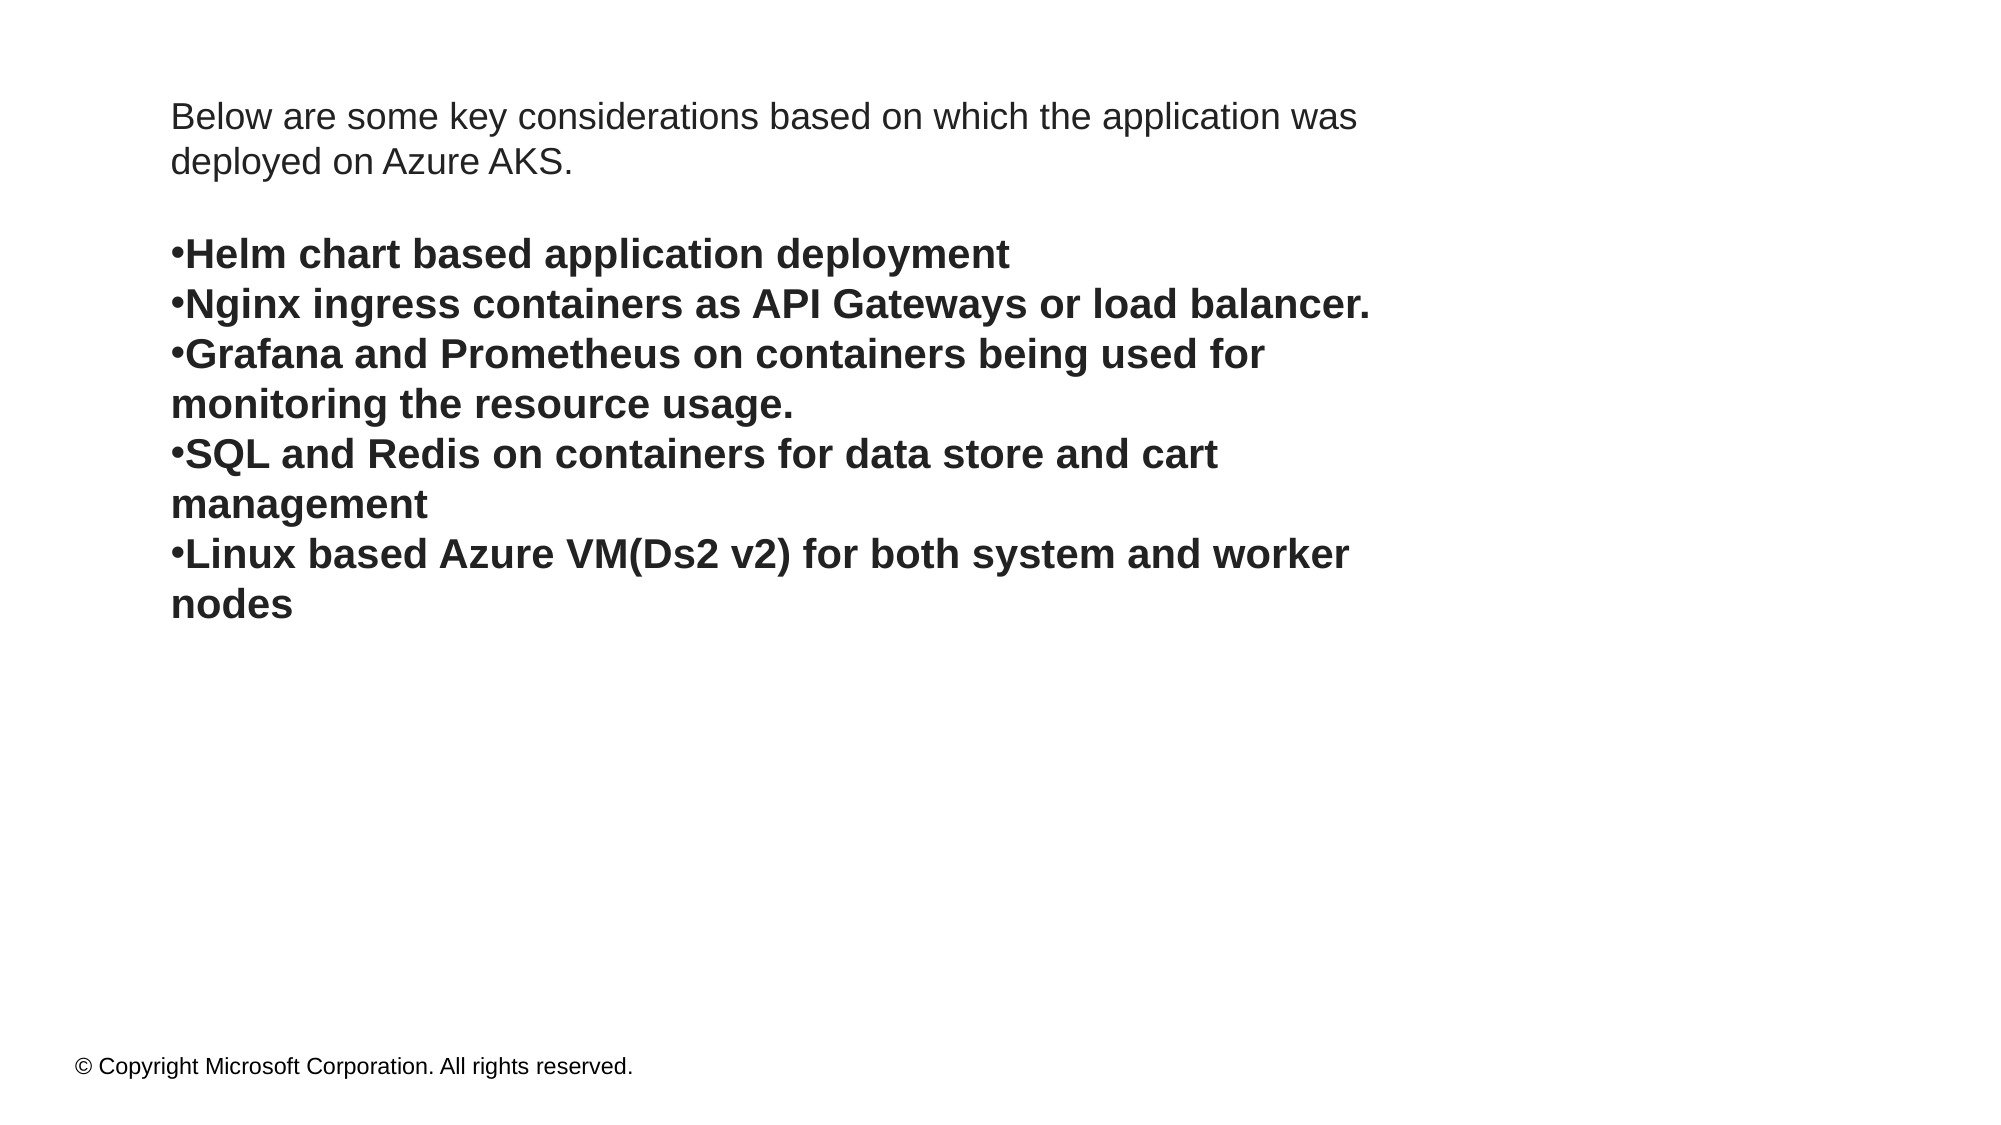

Below are some key considerations based on which the application was deployed on Azure AKS.

Helm chart based application deployment
Nginx ingress containers as API Gateways or load balancer.
Grafana and Prometheus on containers being used for monitoring the resource usage.
SQL and Redis on containers for data store and cart management
Linux based Azure VM(Ds2 v2) for both system and worker nodes